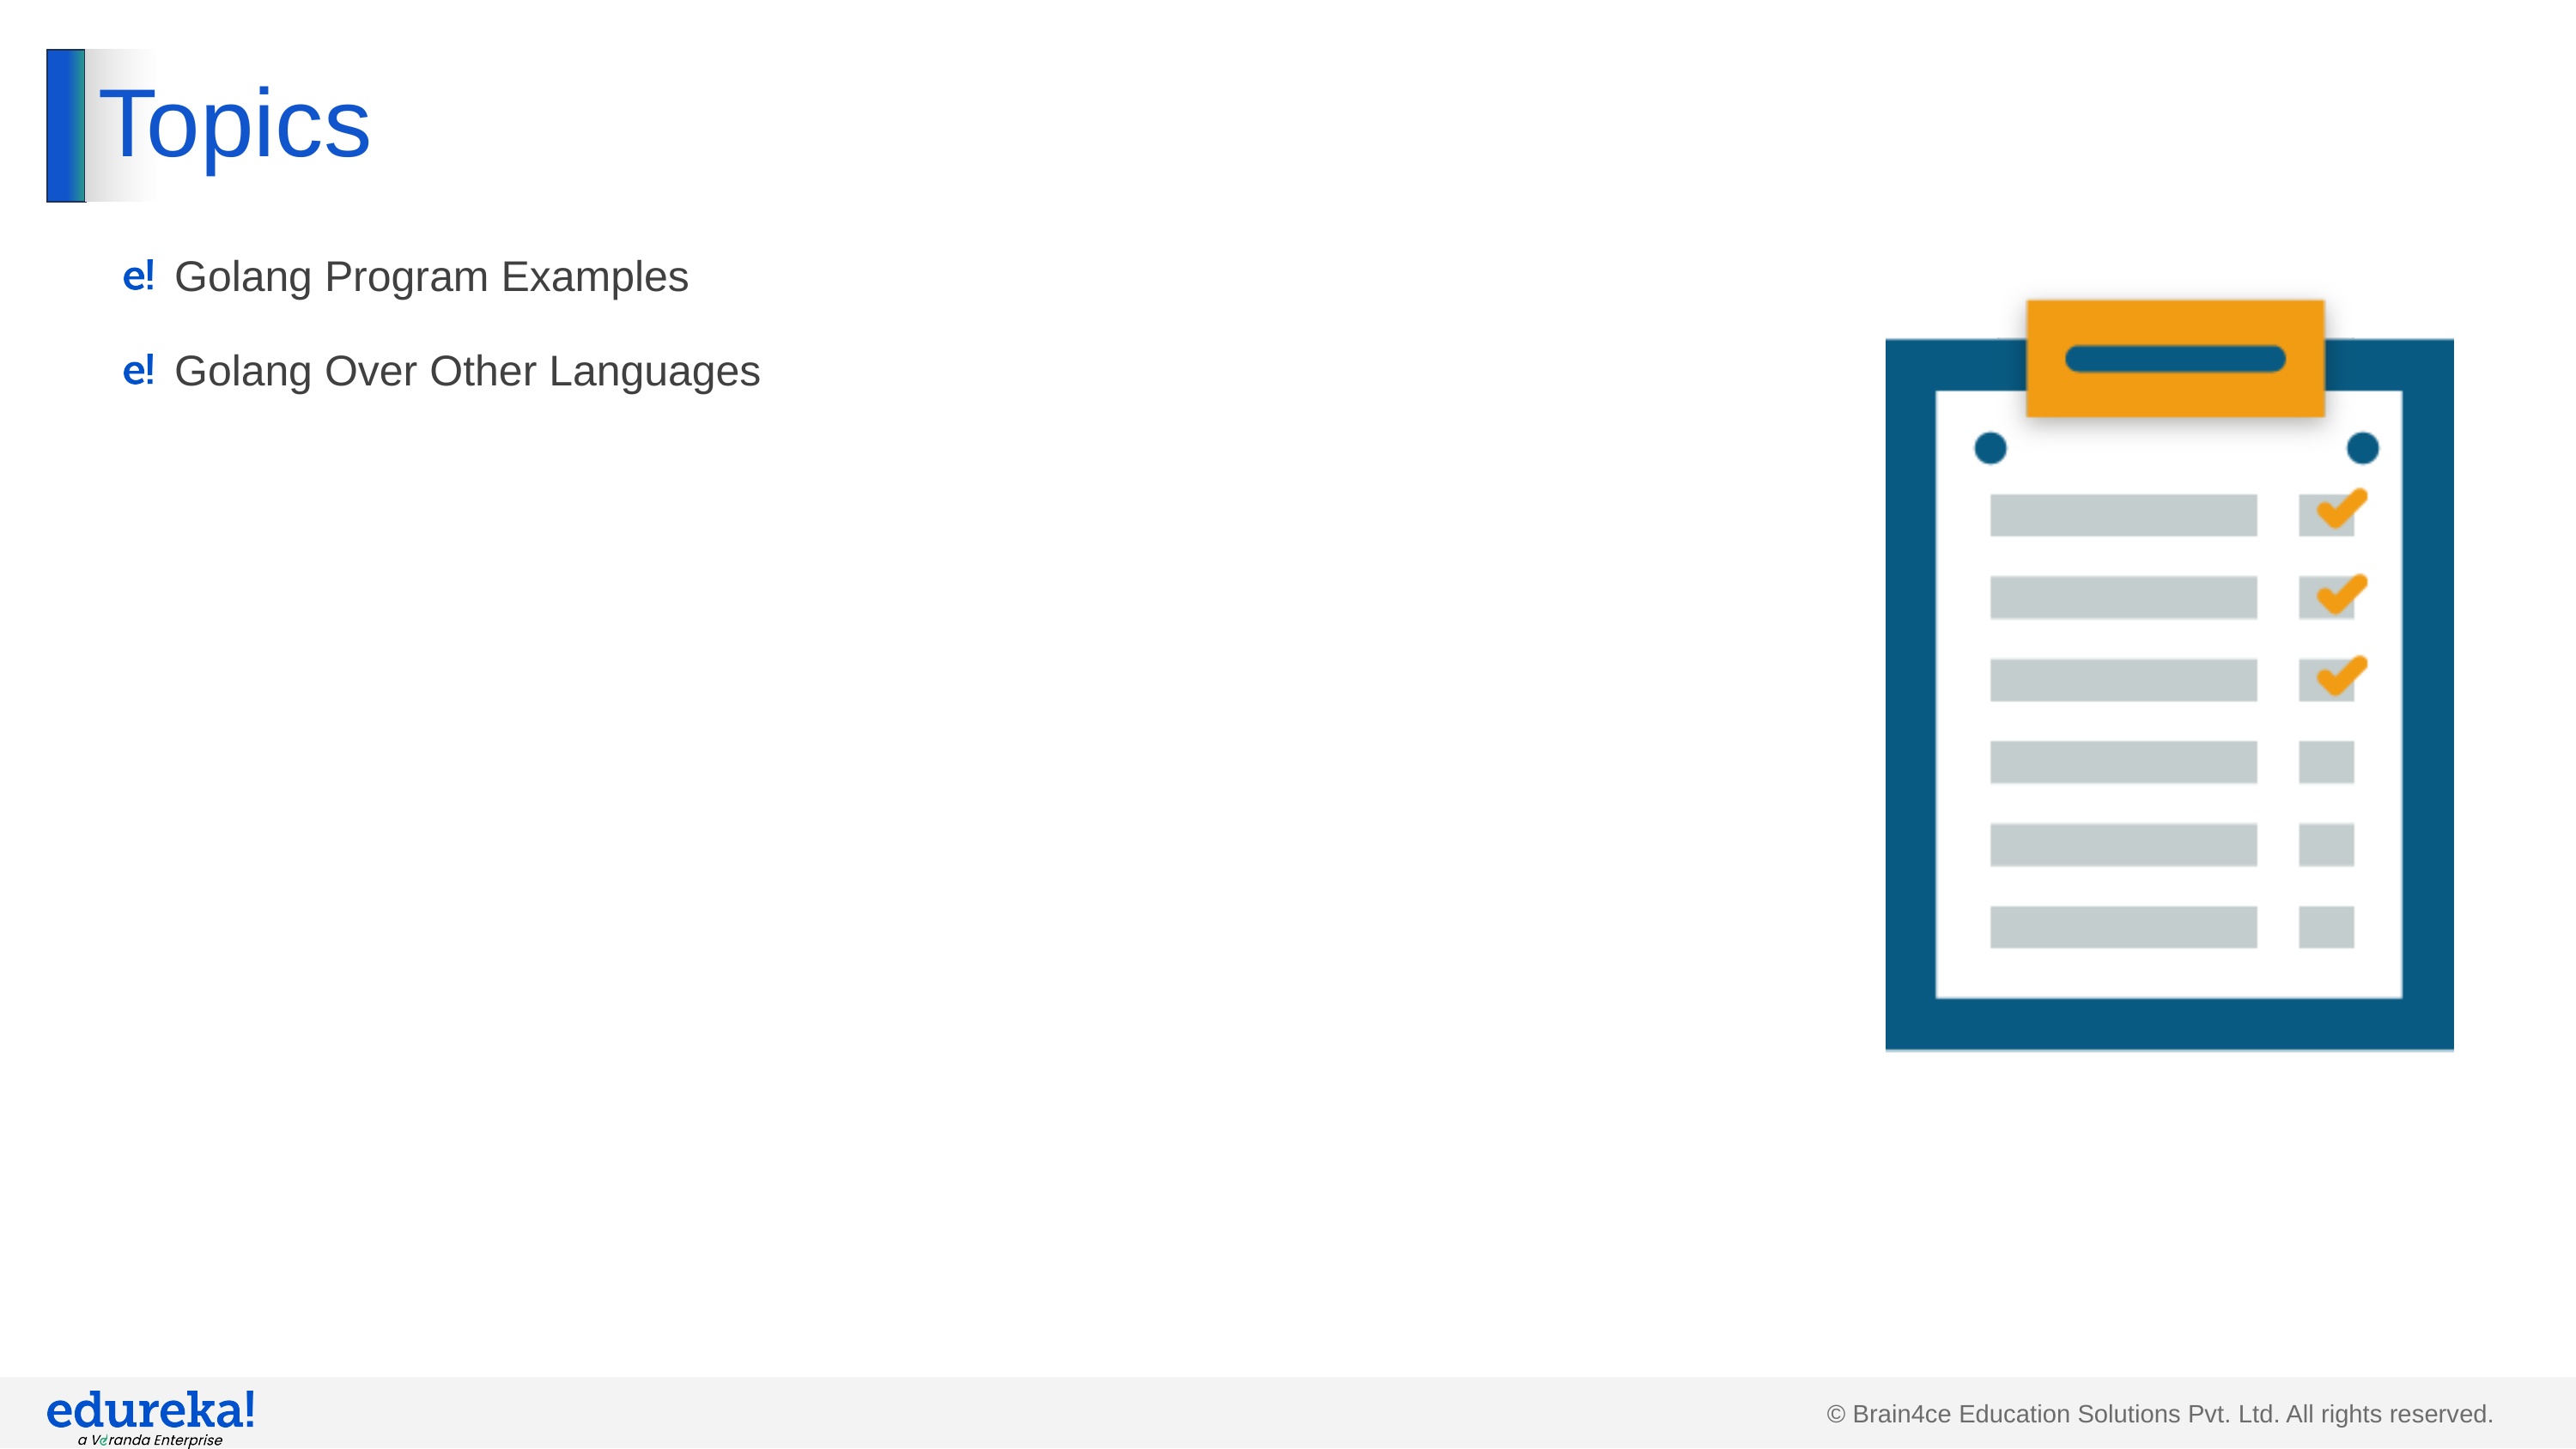

# Topics
Golang Program Examples
Golang Over Other Languages